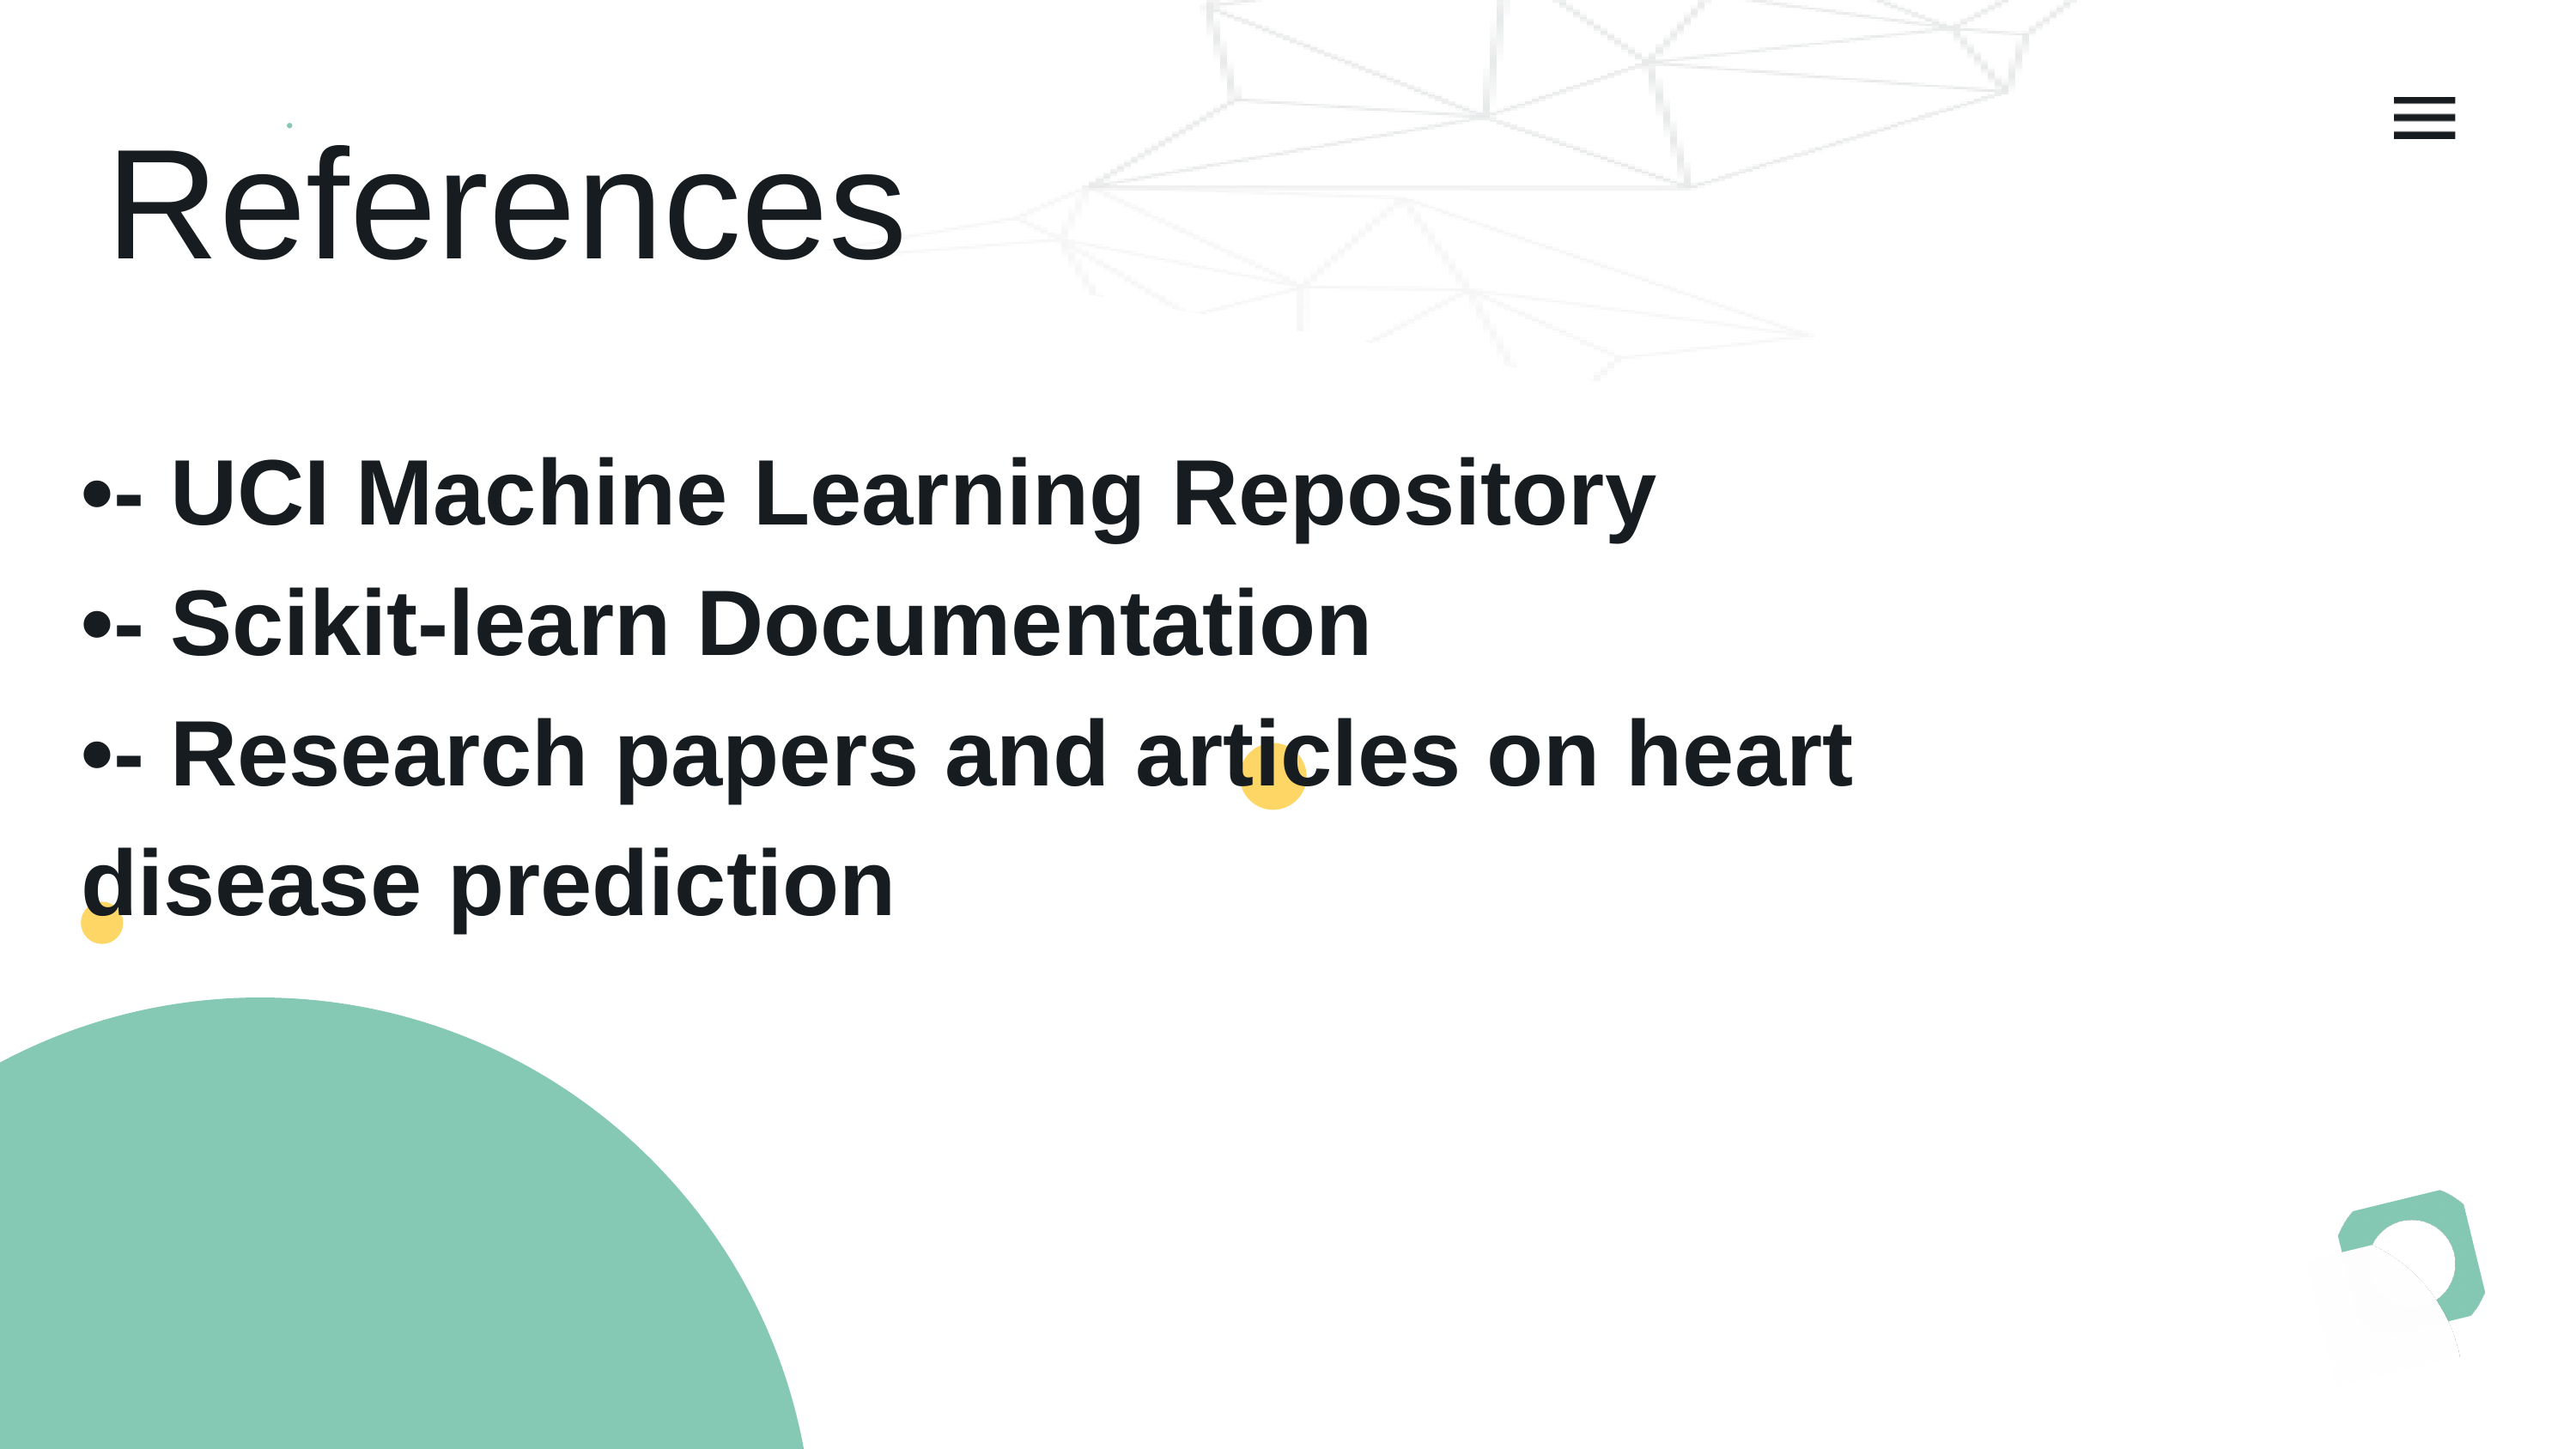

References

•- UCI Machine Learning Repository
•- Scikit-learn Documentation
•- Research papers and articles on heart disease prediction